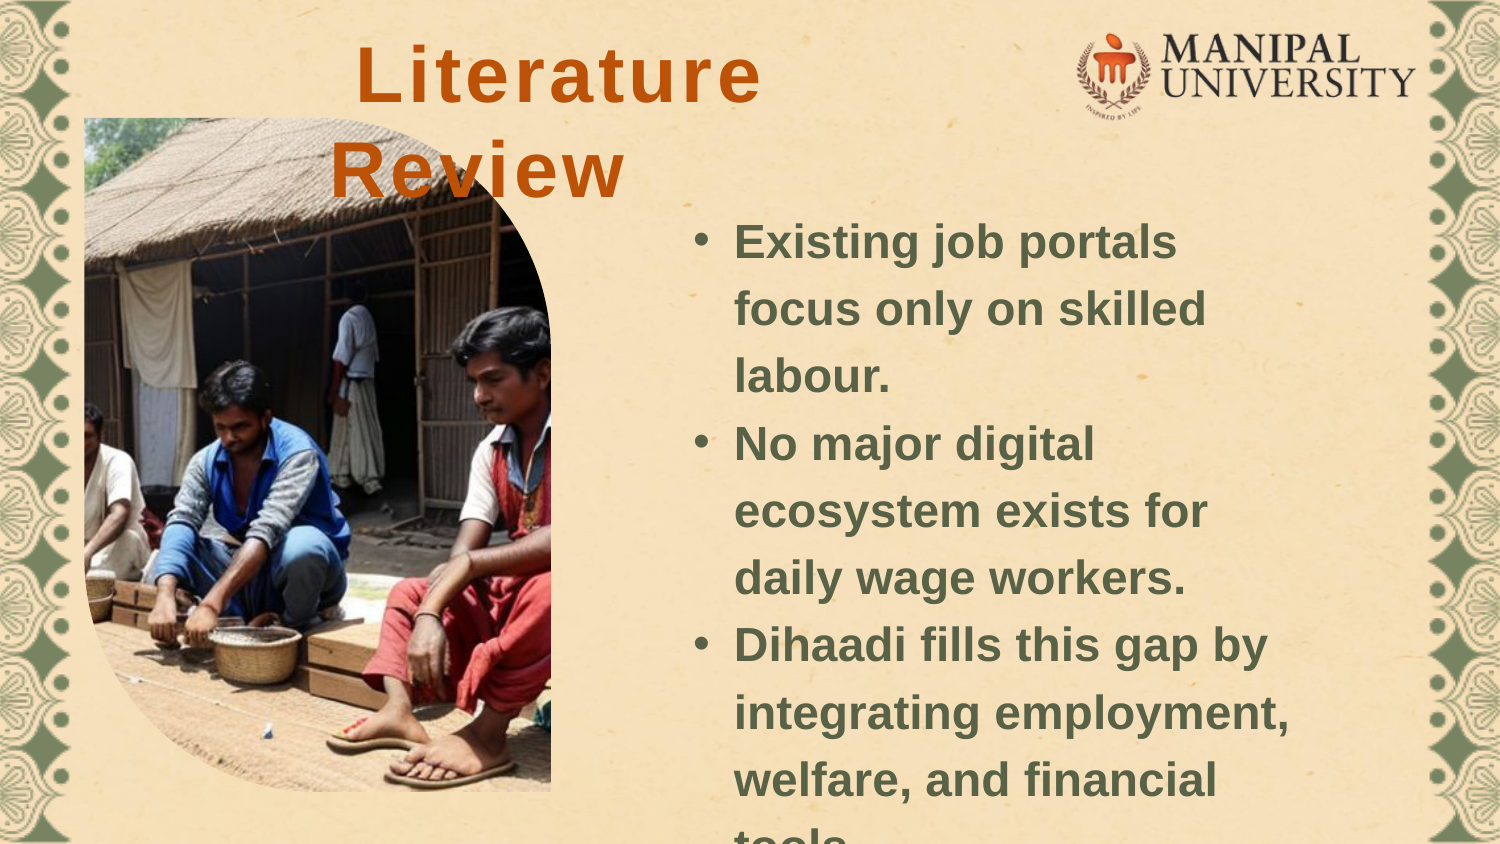

Literature Review

Existing job portals focus only on skilled labour.
No major digital ecosystem exists for daily wage workers.
Dihaadi fills this gap by integrating employment, welfare, and financial tools